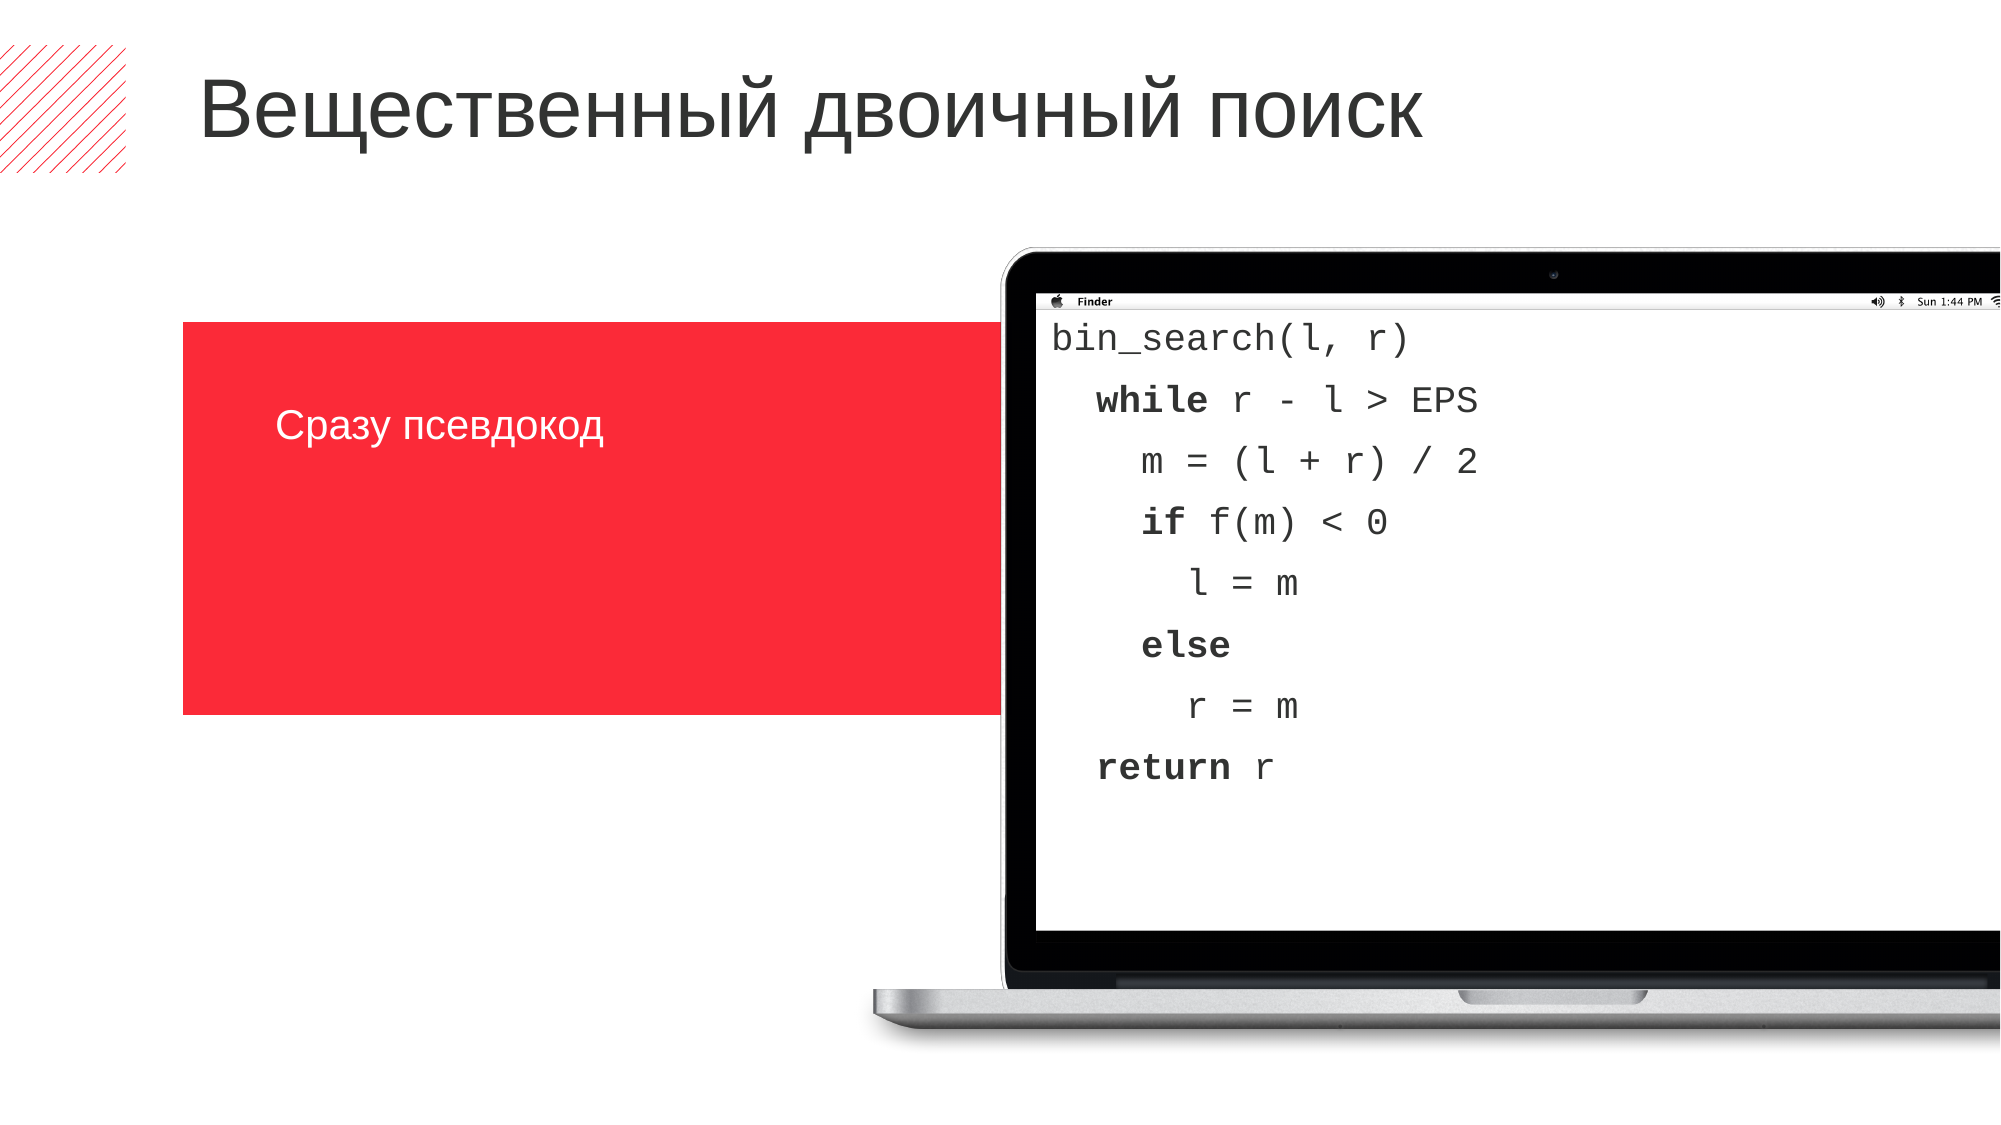

Вещественный двоичный поиск
bin_search(l, r)
  while r - l > EPS
    m = (l + r) / 2
    if f(m) < 0
      l = m
    else
      r = m
  return r
Сразу псевдокод